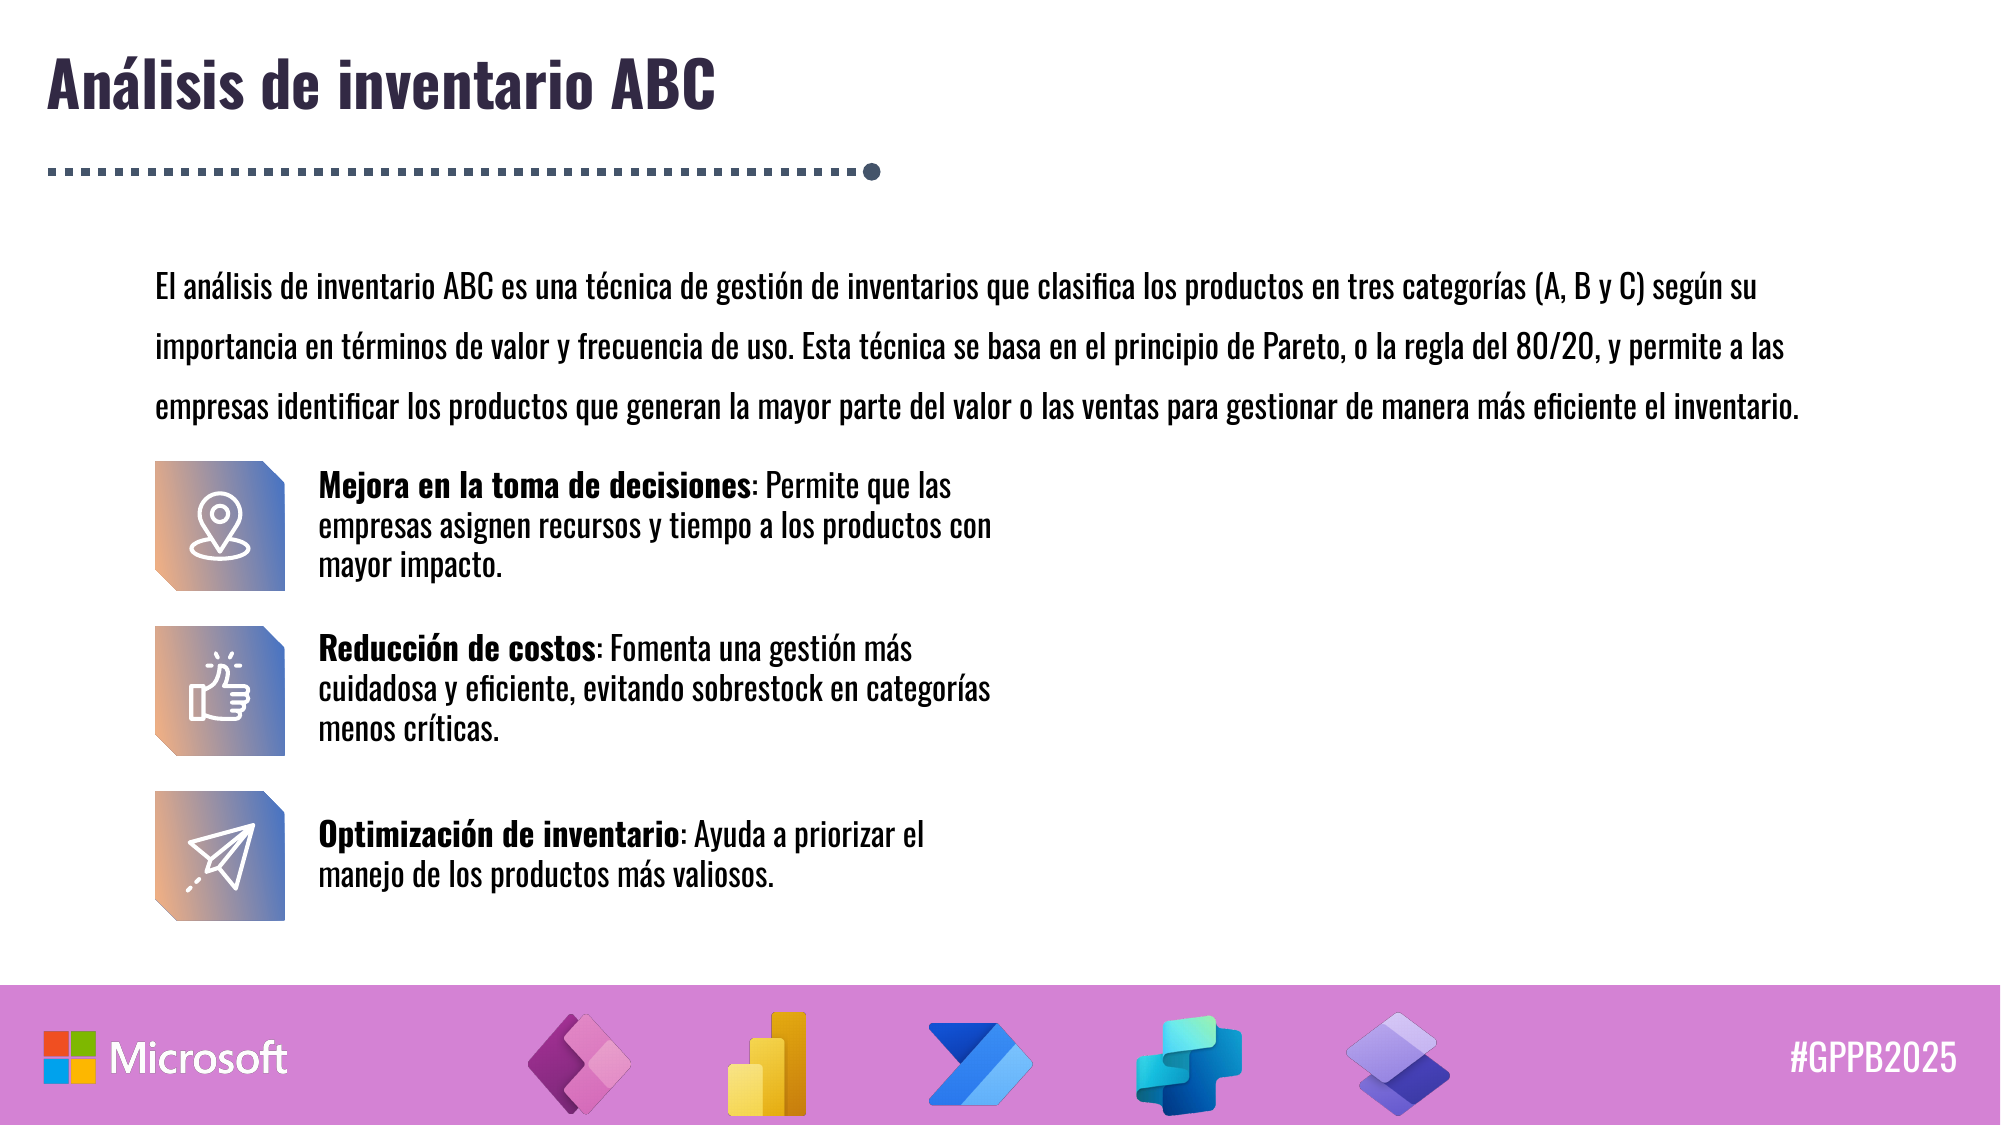

# Análisis de inventario ABC
El análisis de inventario ABC es una técnica de gestión de inventarios que clasifica los productos en tres categorías (A, B y C) según su importancia en términos de valor y frecuencia de uso. Esta técnica se basa en el principio de Pareto, o la regla del 80/20, y permite a las empresas identificar los productos que generan la mayor parte del valor o las ventas para gestionar de manera más eficiente el inventario.

Mejora en la toma de decisiones: Permite que las empresas asignen recursos y tiempo a los productos con mayor impacto.
Reducción de costos: Fomenta una gestión más cuidadosa y eficiente, evitando sobrestock en categorías menos críticas.

Optimización de inventario: Ayuda a priorizar el manejo de los productos más valiosos.